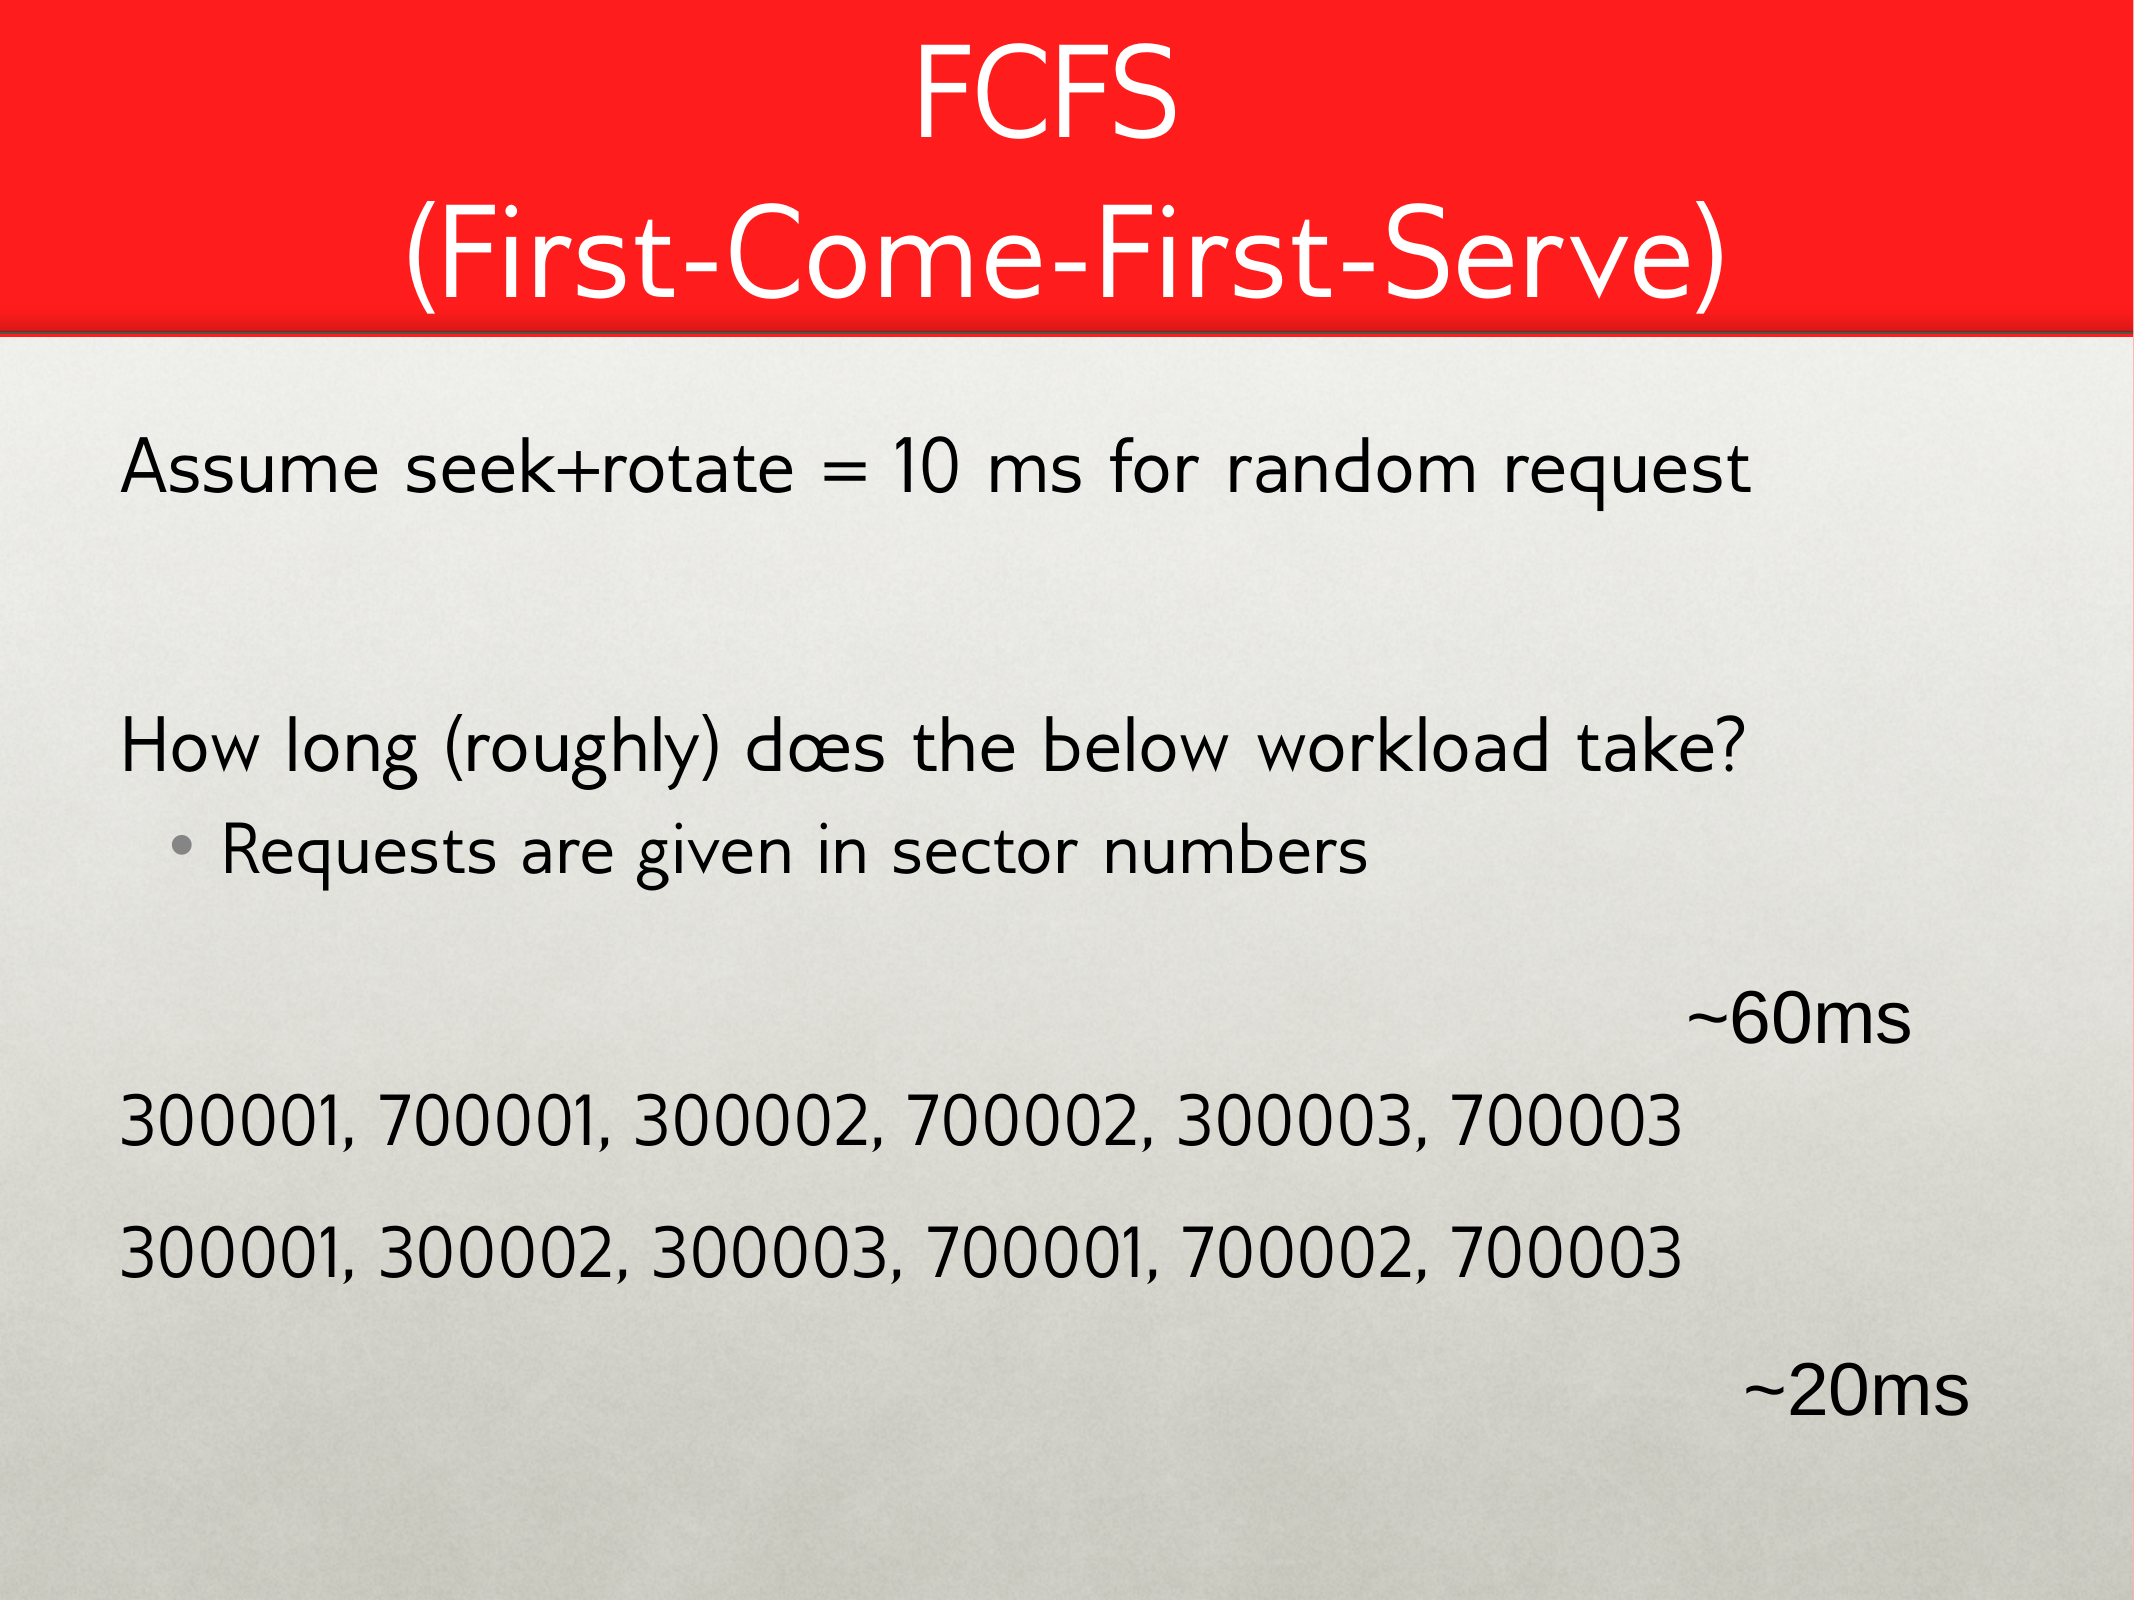

# FCFS (First-Come-First-Serve)
Assume seek+rotate = 10 ms for random request

How long (roughly) does the below workload take?
Requests are given in sector numbers

300001, 700001, 300002, 700002, 300003, 700003
300001, 300002, 300003, 700001, 700002, 700003

~60ms
~20ms